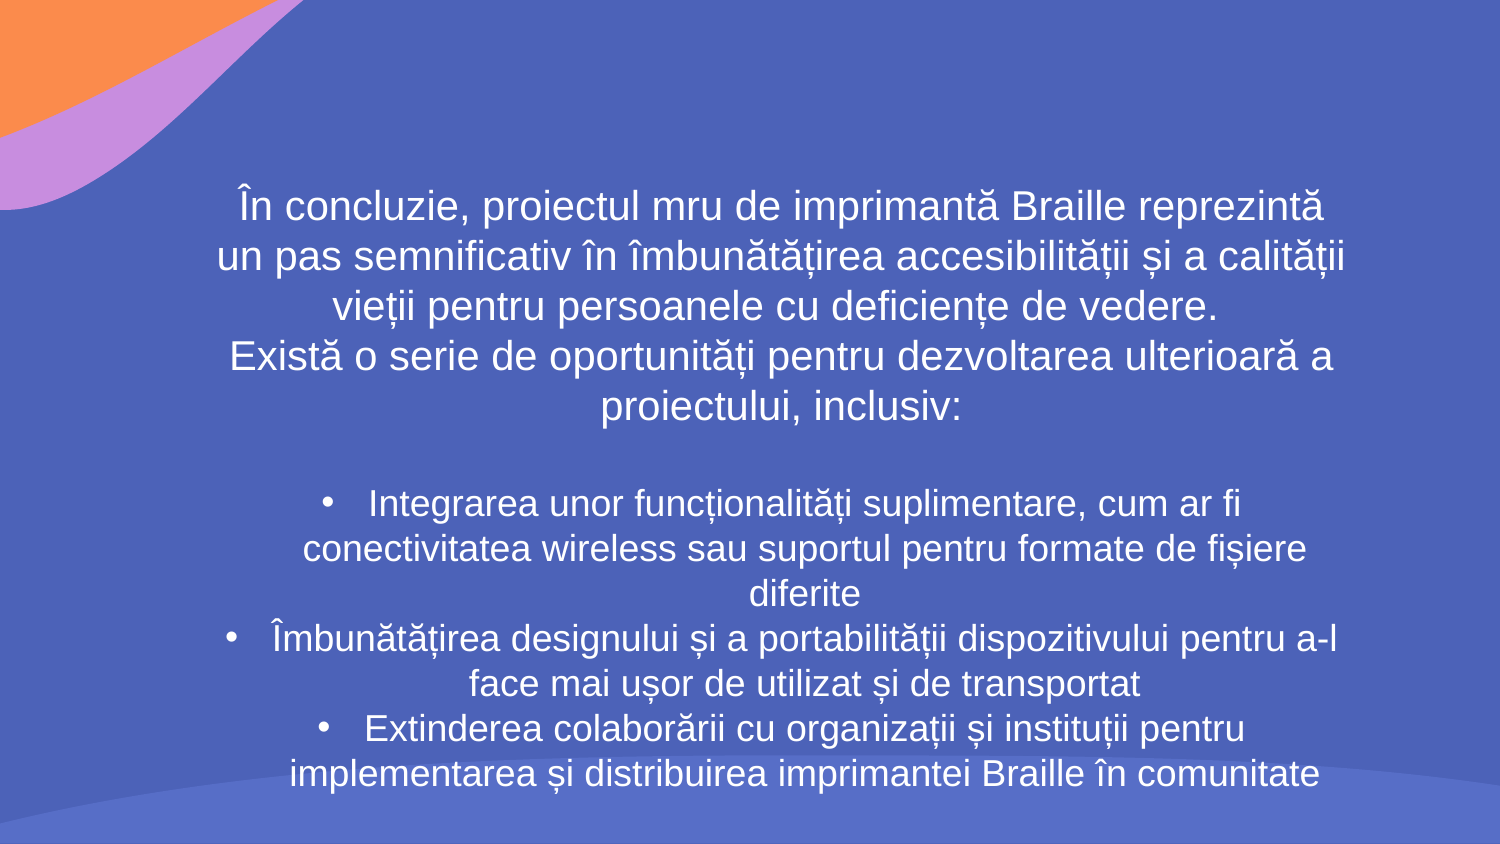

În concluzie, proiectul mru de imprimantă Braille reprezintă un pas semnificativ în îmbunătățirea accesibilității și a calității vieții pentru persoanele cu deficiențe de vedere.
Există o serie de oportunități pentru dezvoltarea ulterioară a proiectului, inclusiv:

Integrarea unor funcționalități suplimentare, cum ar fi conectivitatea wireless sau suportul pentru formate de fișiere diferite
Îmbunătățirea designului și a portabilității dispozitivului pentru a-l face mai ușor de utilizat și de transportat
Extinderea colaborării cu organizații și instituții pentru implementarea și distribuirea imprimantei Braille în comunitate